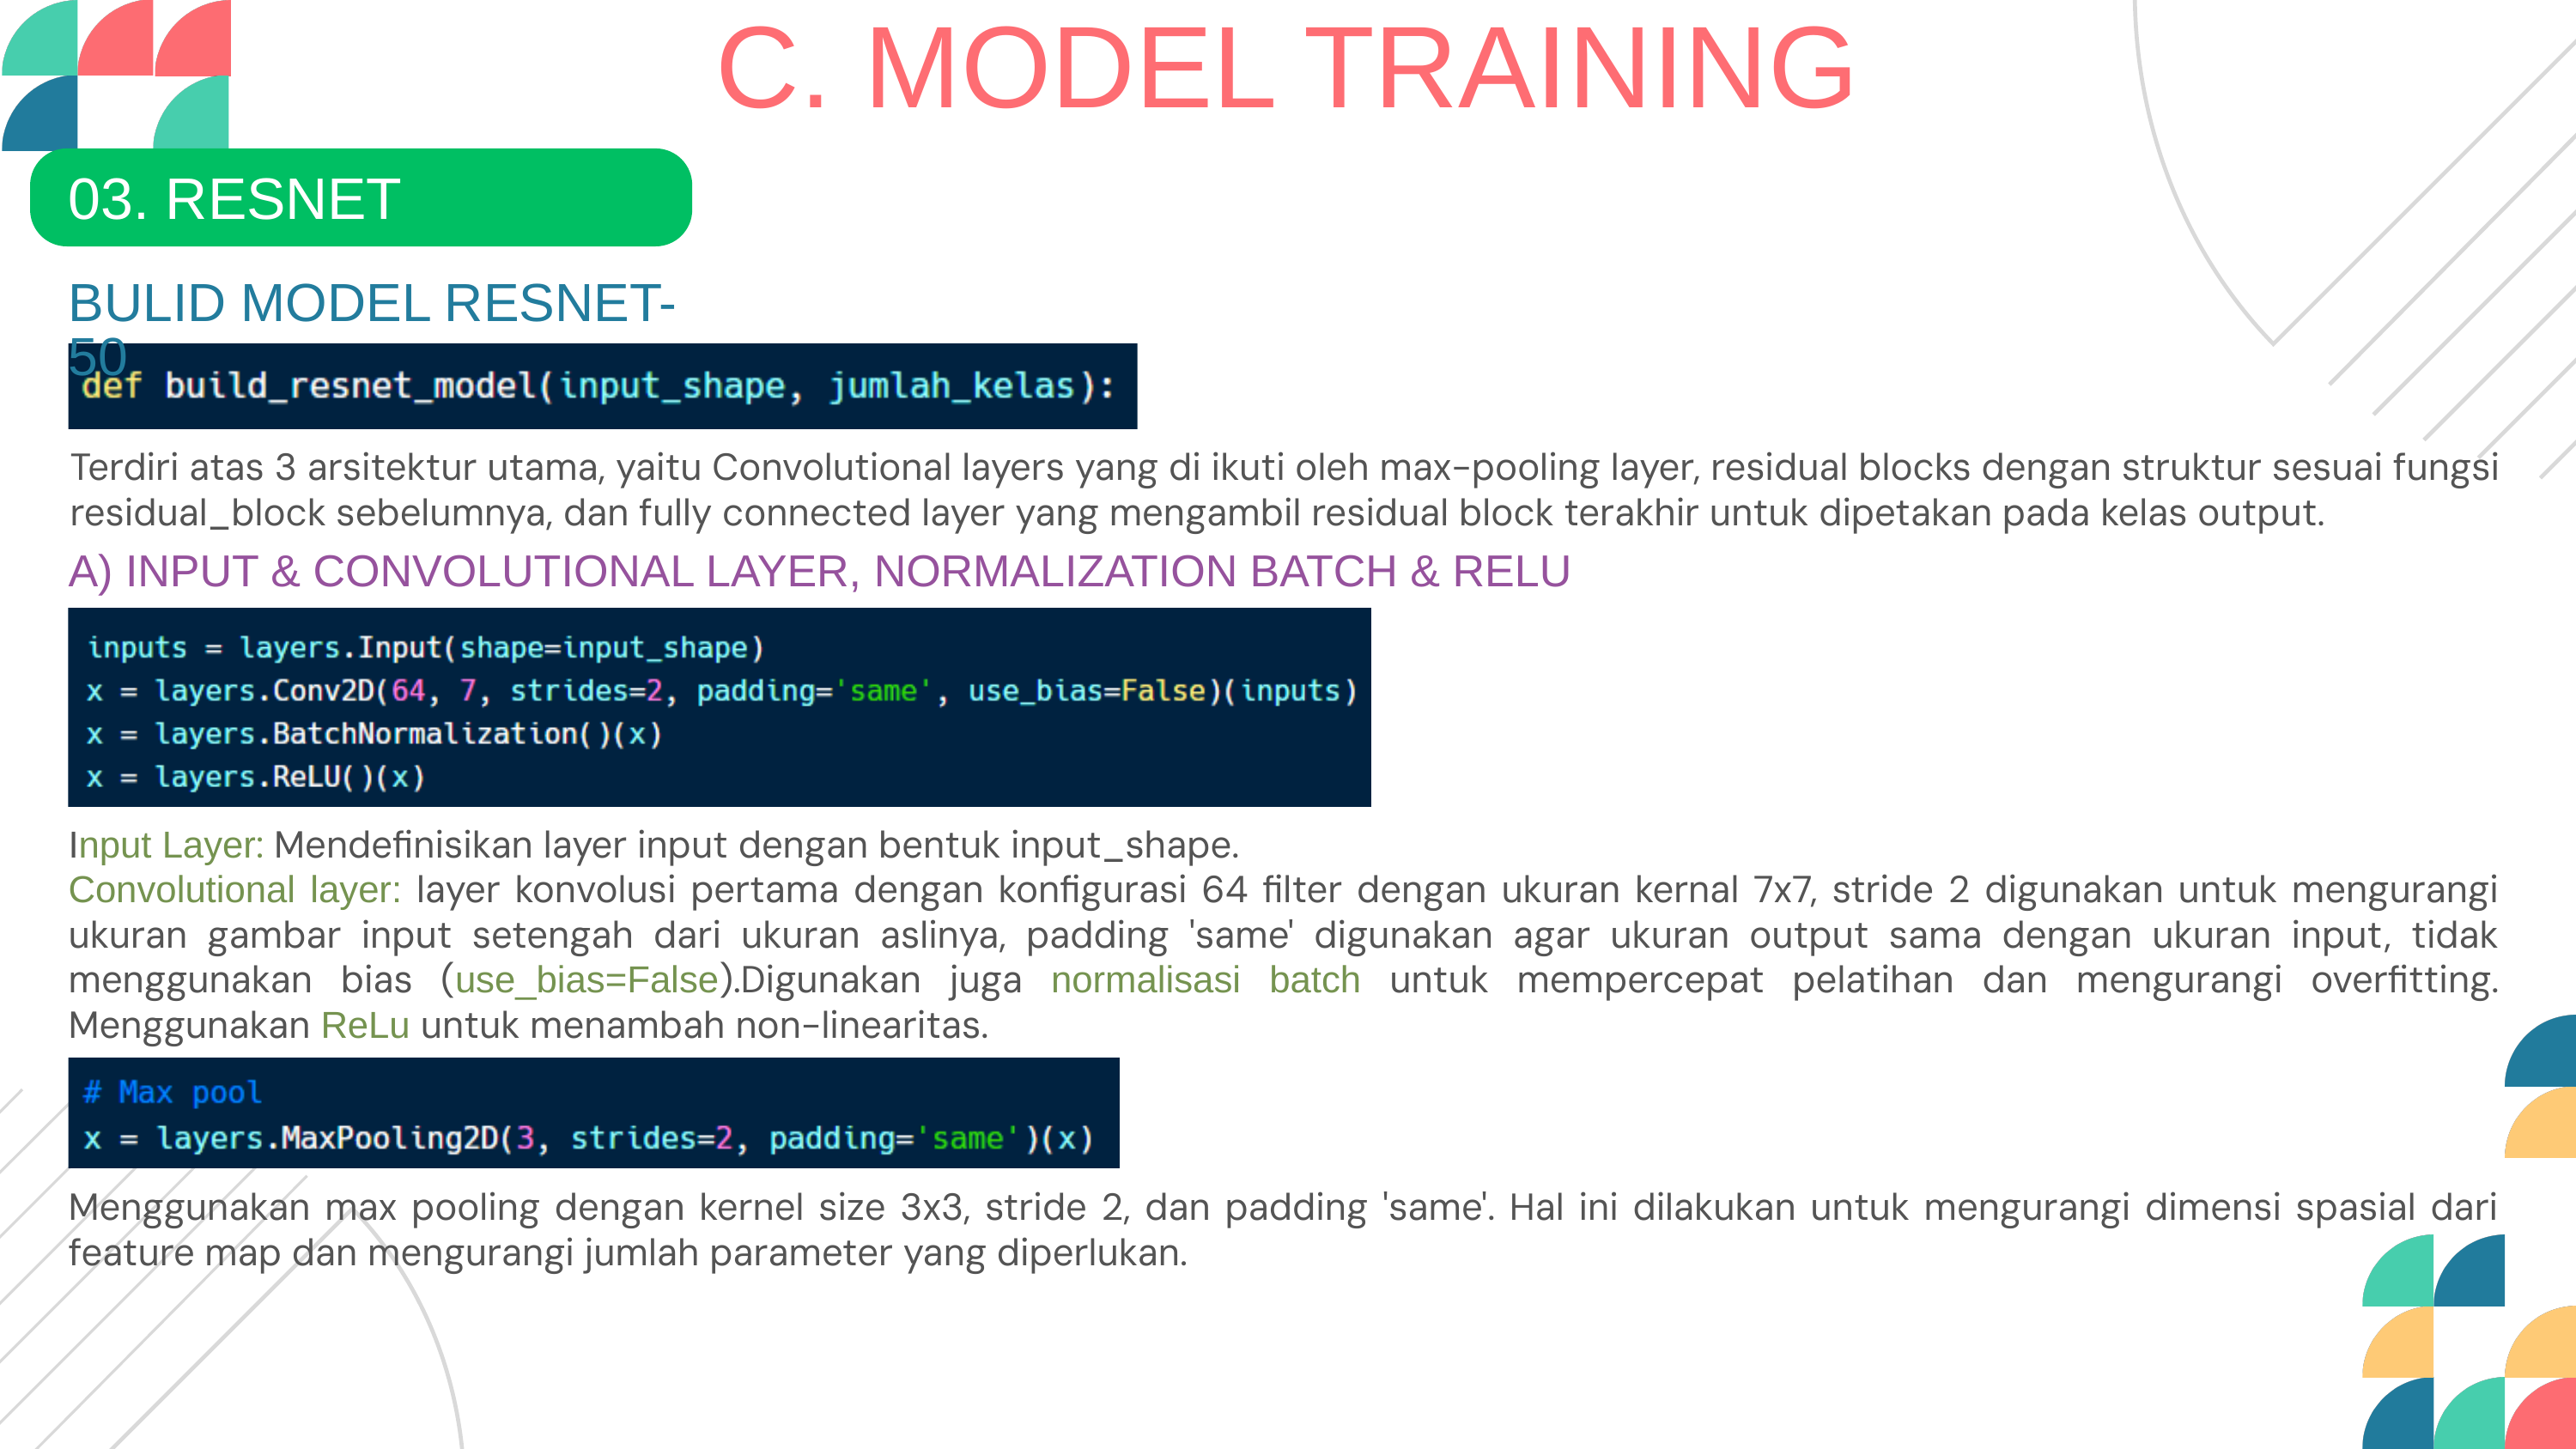

C. MODEL TRAINING

03. RESNET
BULID MODEL RESNET-50

Terdiri atas 3 arsitektur utama, yaitu Convolutional layers yang di ikuti oleh max-pooling layer, residual blocks dengan struktur sesuai fungsi residual_block sebelumnya, dan fully connected layer yang mengambil residual block terakhir untuk dipetakan pada kelas output.
A) INPUT & CONVOLUTIONAL LAYER, NORMALIZATION BATCH & RELU

Input Layer: Mendefinisikan layer input dengan bentuk input_shape.
Convolutional layer: layer konvolusi pertama dengan konfigurasi 64 filter dengan ukuran kernal 7x7, stride 2 digunakan untuk mengurangi ukuran gambar input setengah dari ukuran aslinya, padding 'same' digunakan agar ukuran output sama dengan ukuran input, tidak menggunakan bias (use_bias=False).Digunakan juga normalisasi batch untuk mempercepat pelatihan dan mengurangi overfitting. Menggunakan ReLu untuk menambah non-linearitas.

Menggunakan max pooling dengan kernel size 3x3, stride 2, dan padding 'same'. Hal ini dilakukan untuk mengurangi dimensi spasial dari feature map dan mengurangi jumlah parameter yang diperlukan.